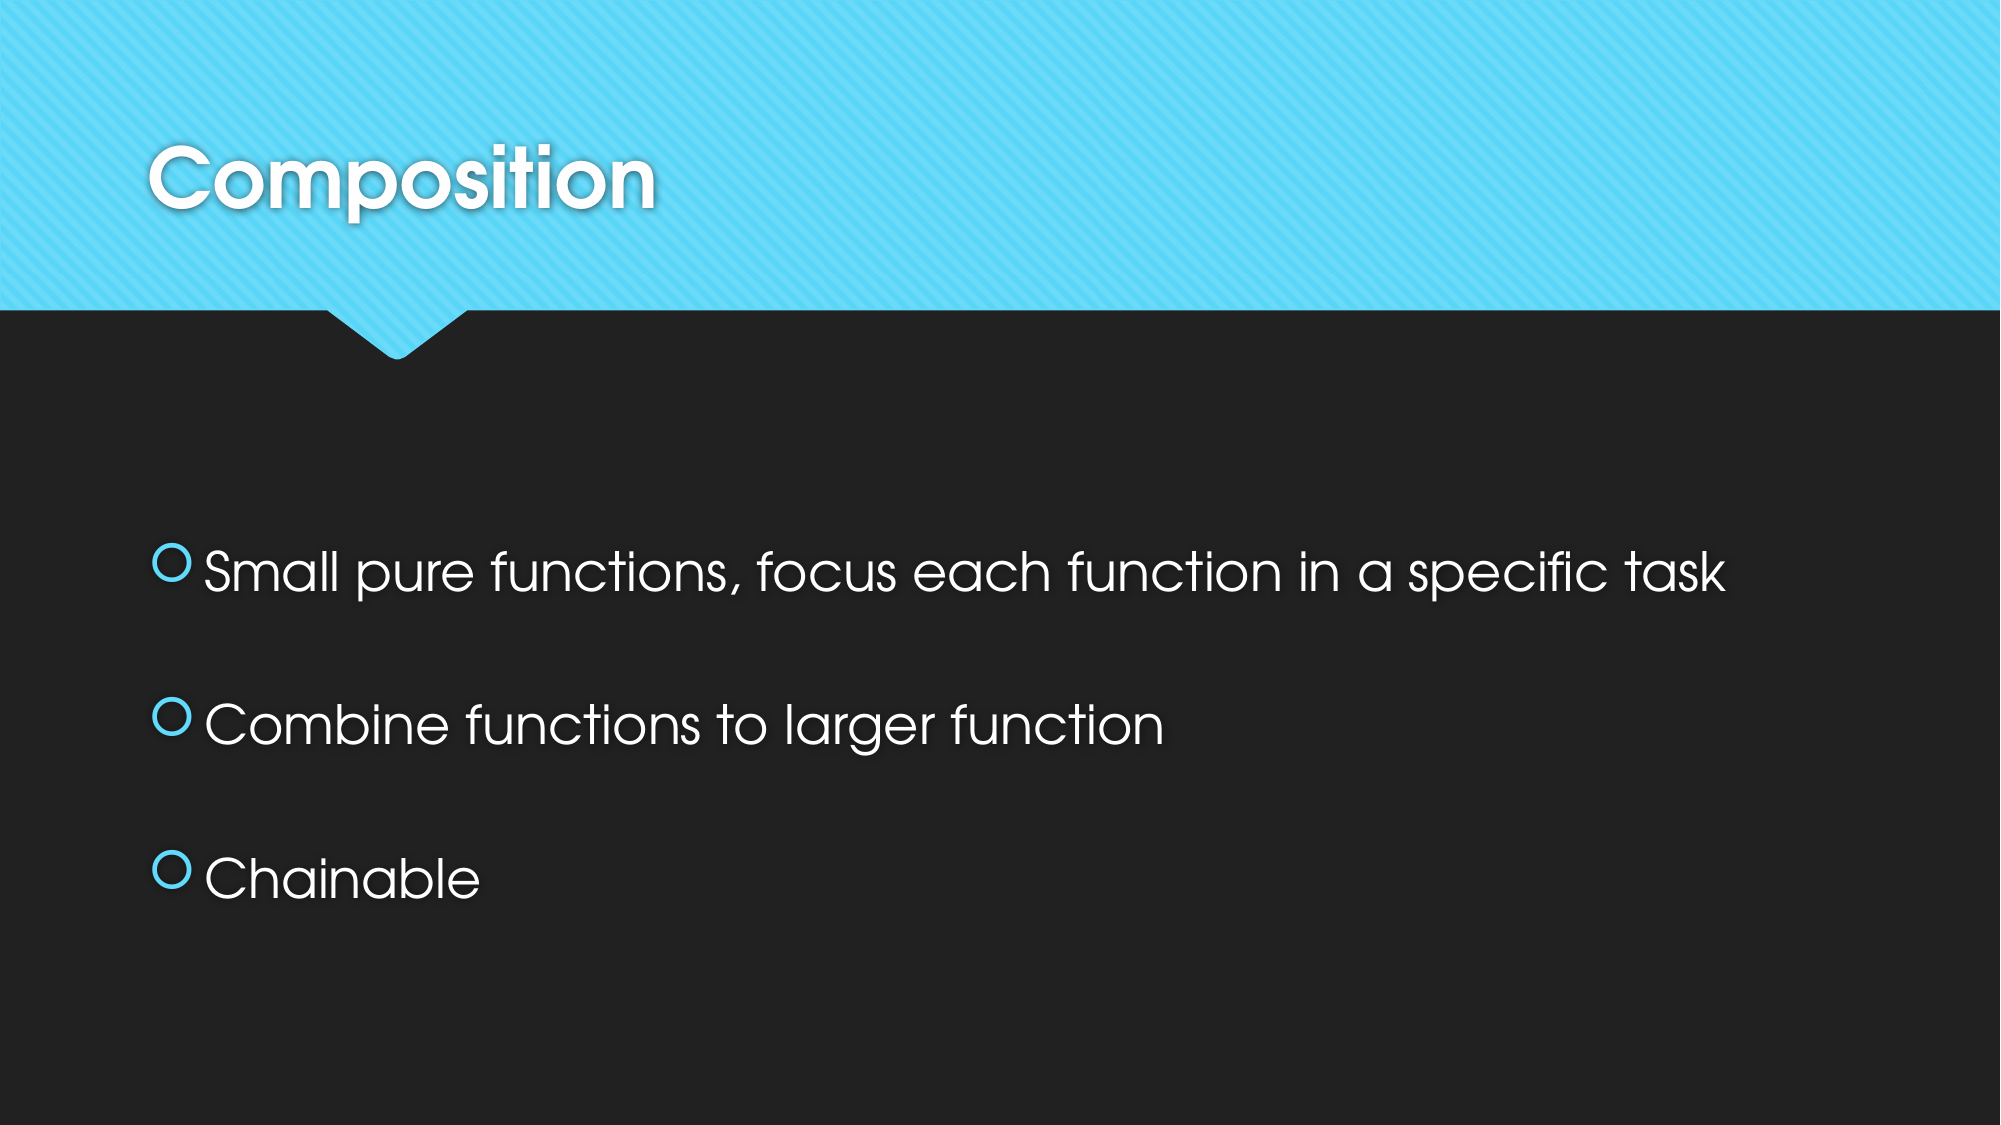

# Composition
Small pure functions, focus each function in a specific task
Combine functions to larger function
Chainable